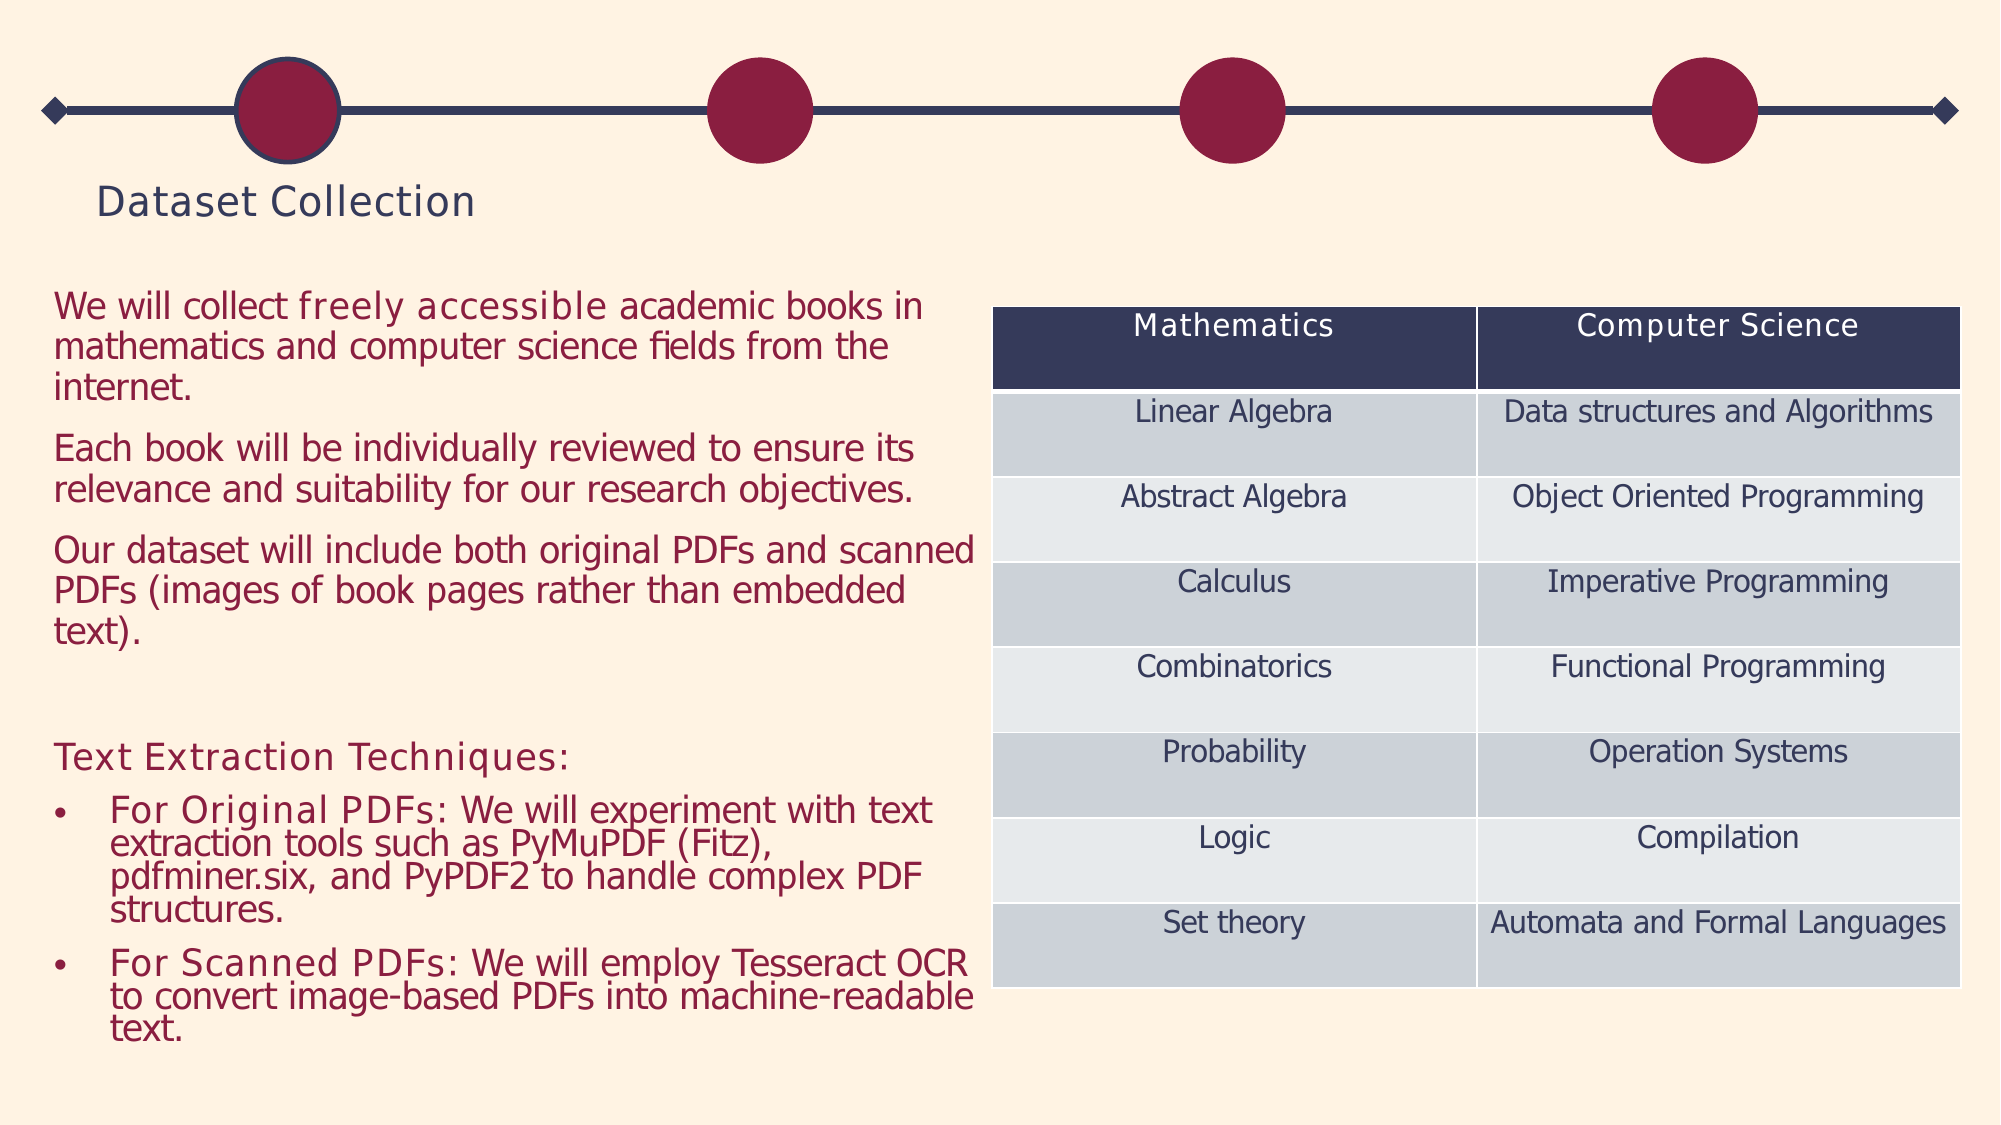

Dataset Collection
We will collect freely accessible academic books in mathematics and computer science fields from the internet.
Each book will be individually reviewed to ensure its relevance and suitability for our research objectives.
Our dataset will include both original PDFs and scanned PDFs (images of book pages rather than embedded text).

| Mathematics | Computer Science |
| --- | --- |
| Linear Algebra | Data structures and Algorithms |
| Abstract Algebra | Object Oriented Programming |
| Calculus | Imperative Programming |
| Combinatorics | Functional Programming |
| Probability | Operation Systems |
| Logic | Compilation |
| Set theory | Automata and Formal Languages |
Text Extraction Techniques:
For Original PDFs: We will experiment with text extraction tools such as PyMuPDF (Fitz), pdfminer.six, and PyPDF2 to handle complex PDF structures.
For Scanned PDFs: We will employ Tesseract OCR to convert image-based PDFs into machine-readable text.